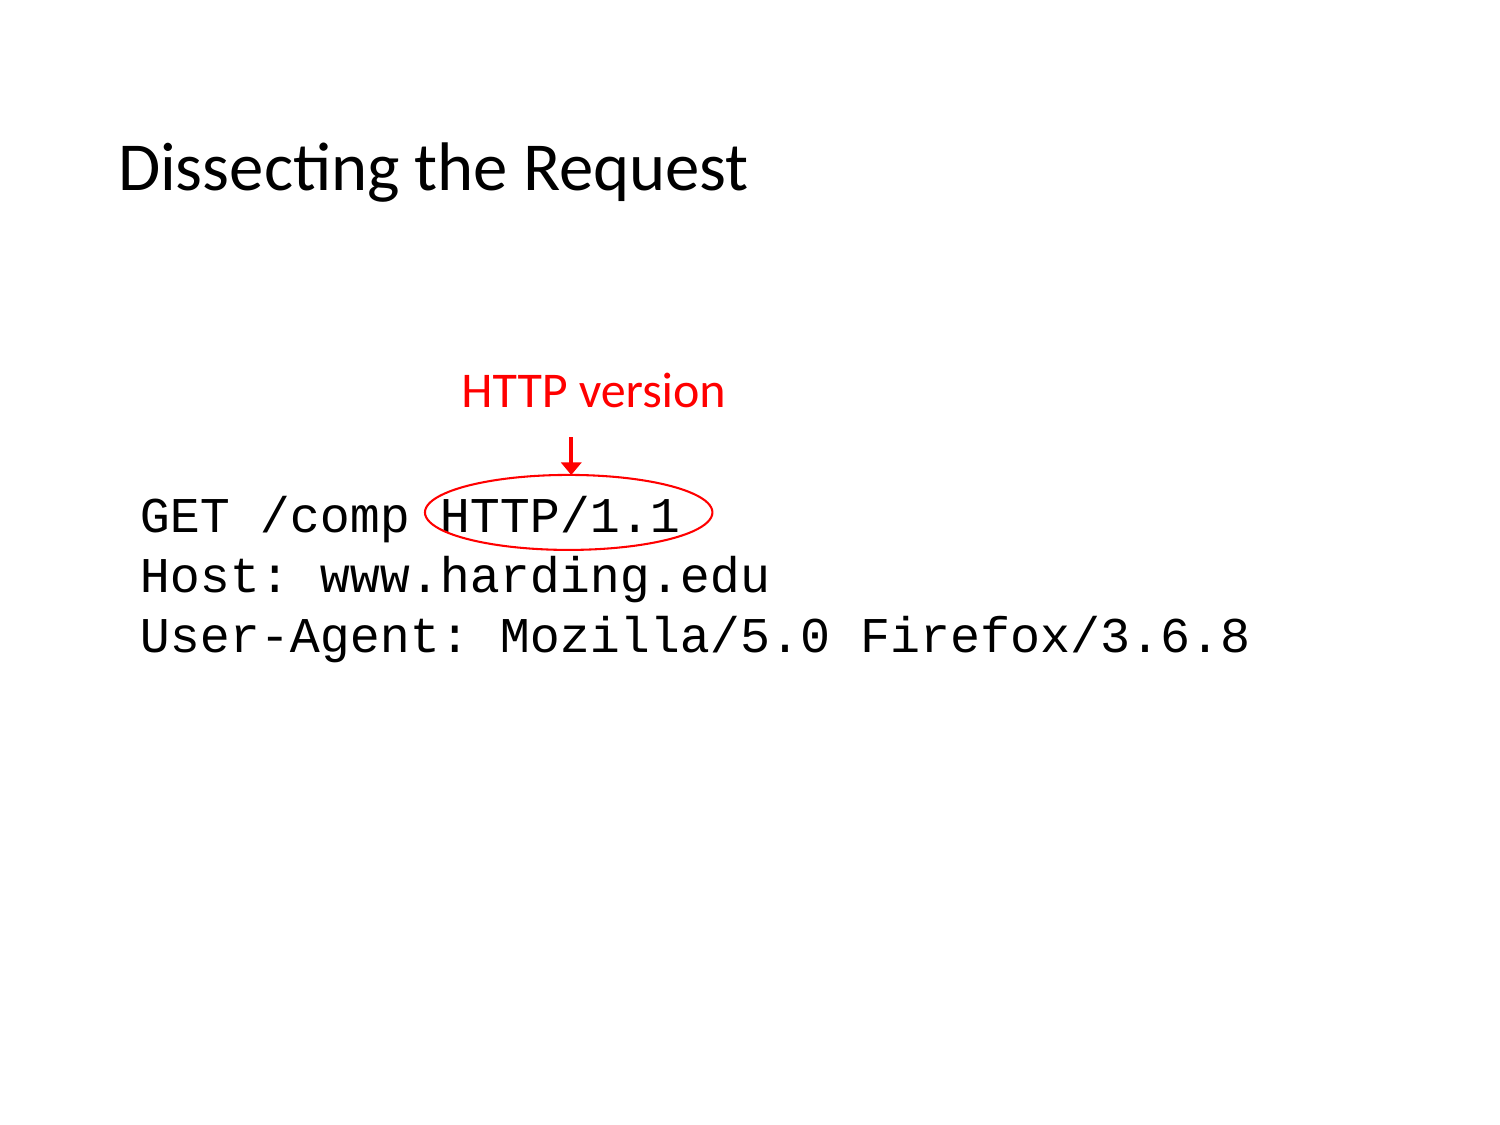

# Dissecting the Request
HTTP version
GET /comp HTTP/1.1
Host: www.harding.edu
User-Agent: Mozilla/5.0 Firefox/3.6.8